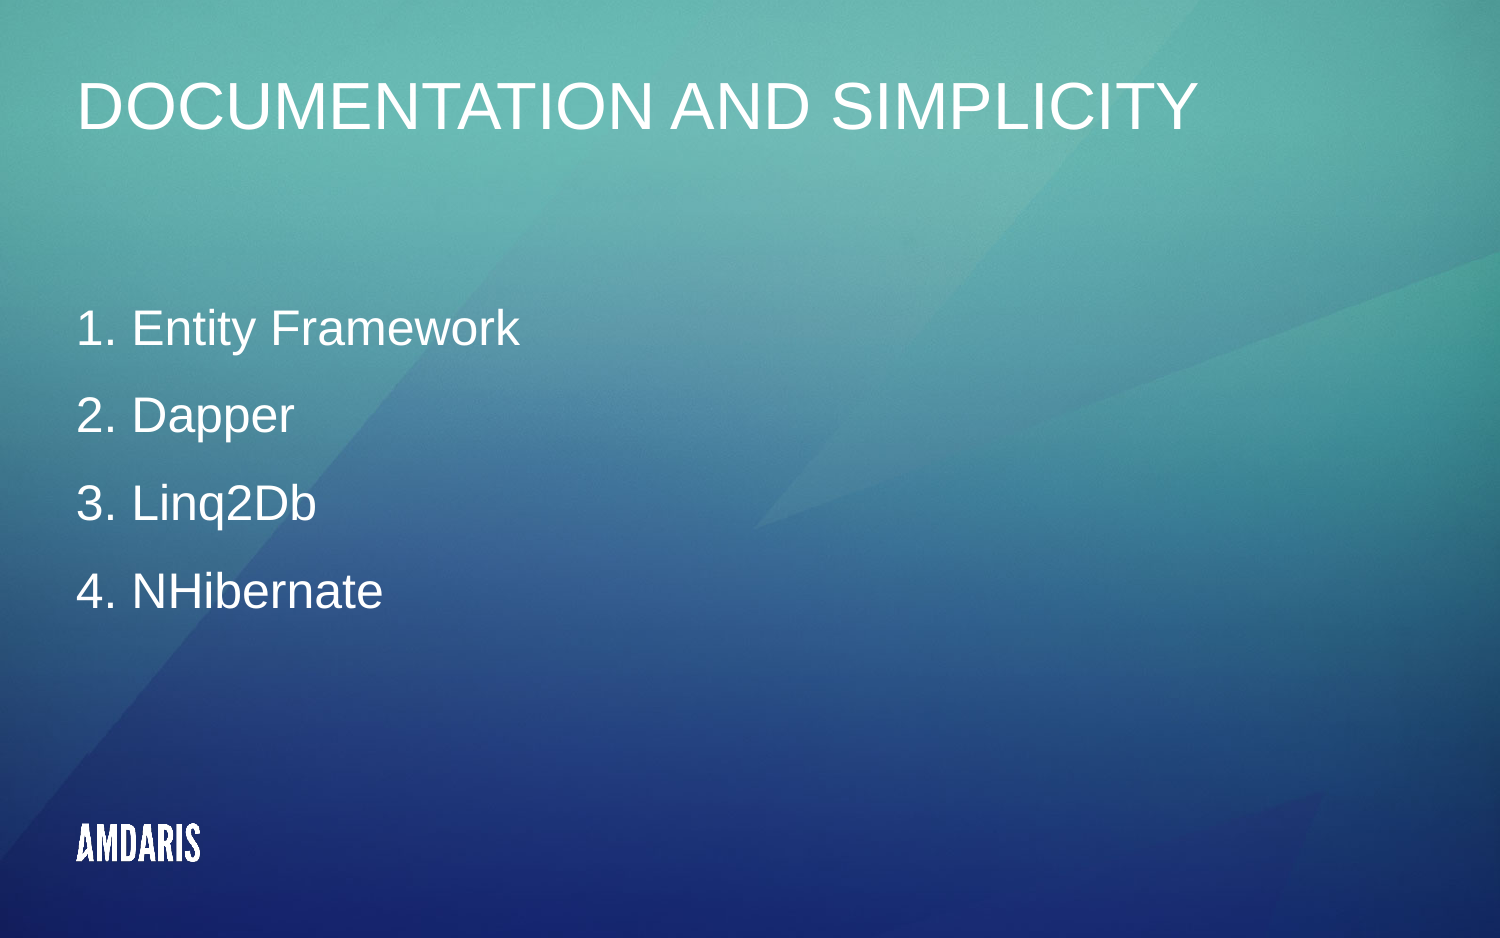

Documentation and simplicity

 Entity Framework
 Dapper
 Linq2Db
 NHibernate